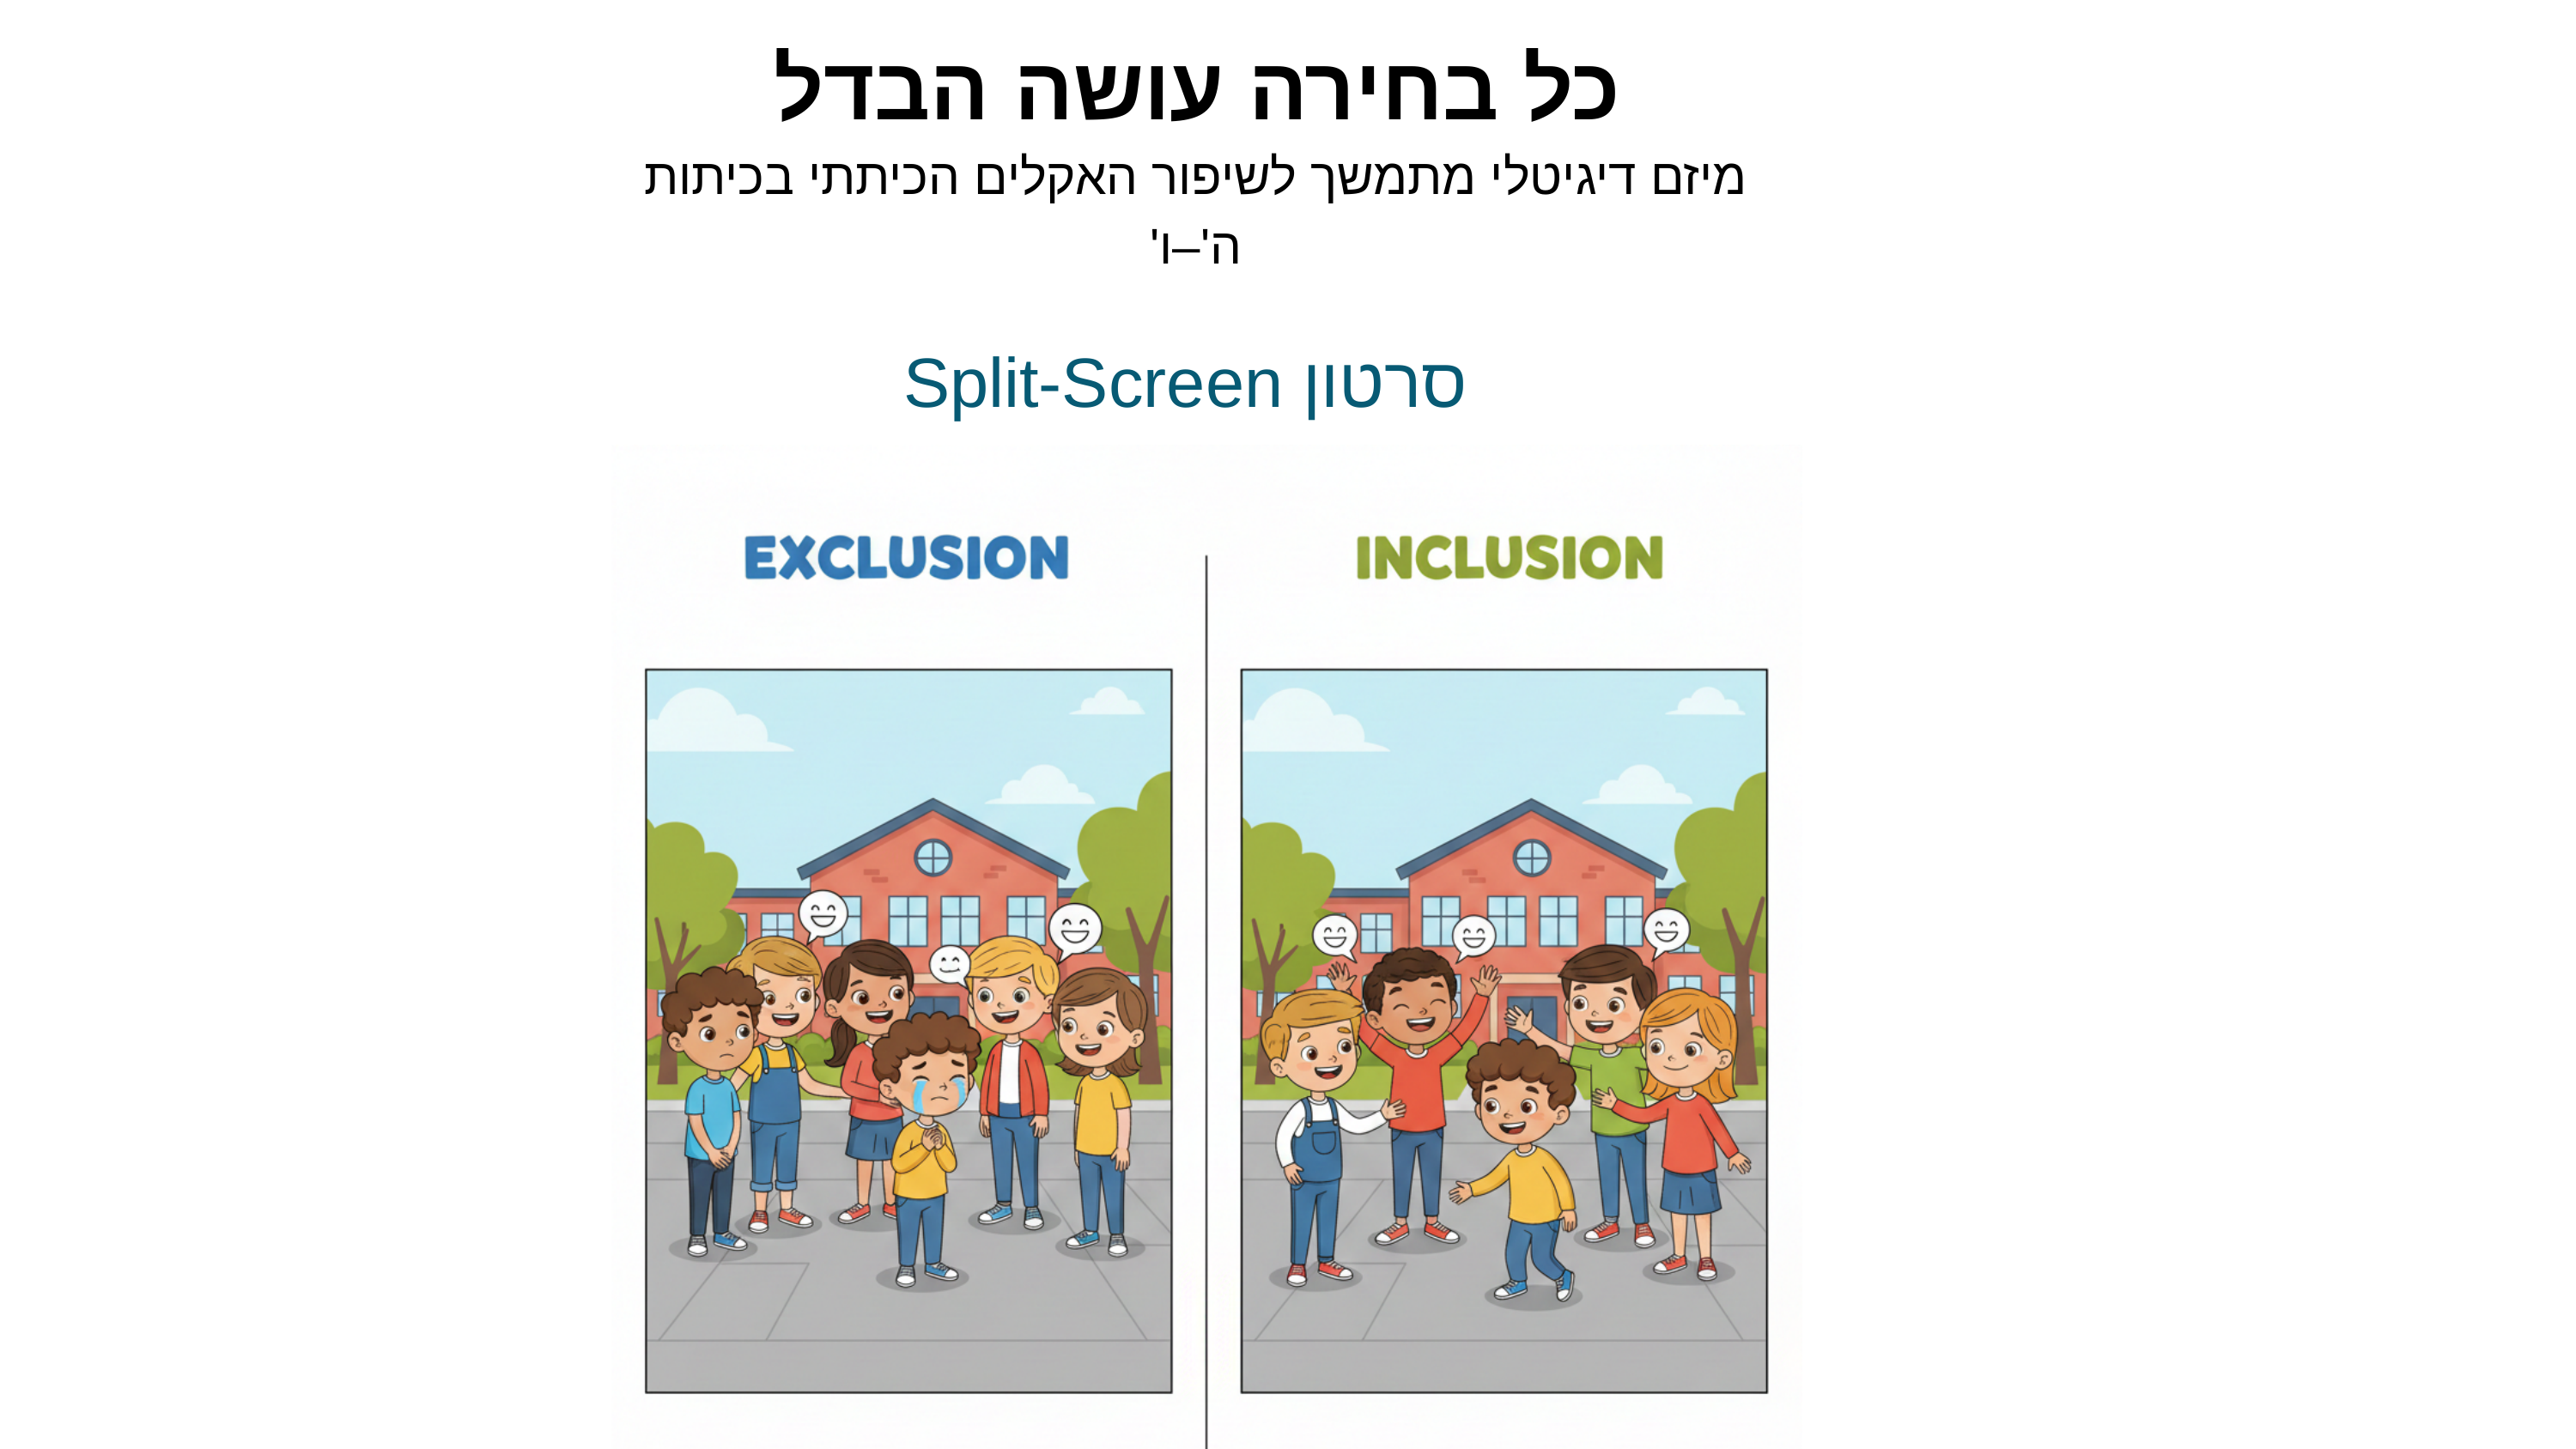

כל בחירה עושה הבדל
מיזם דיגיטלי מתמשך לשיפור האקלים הכיתתי בכיתות ה'–ו'
סרטון Split-Screen